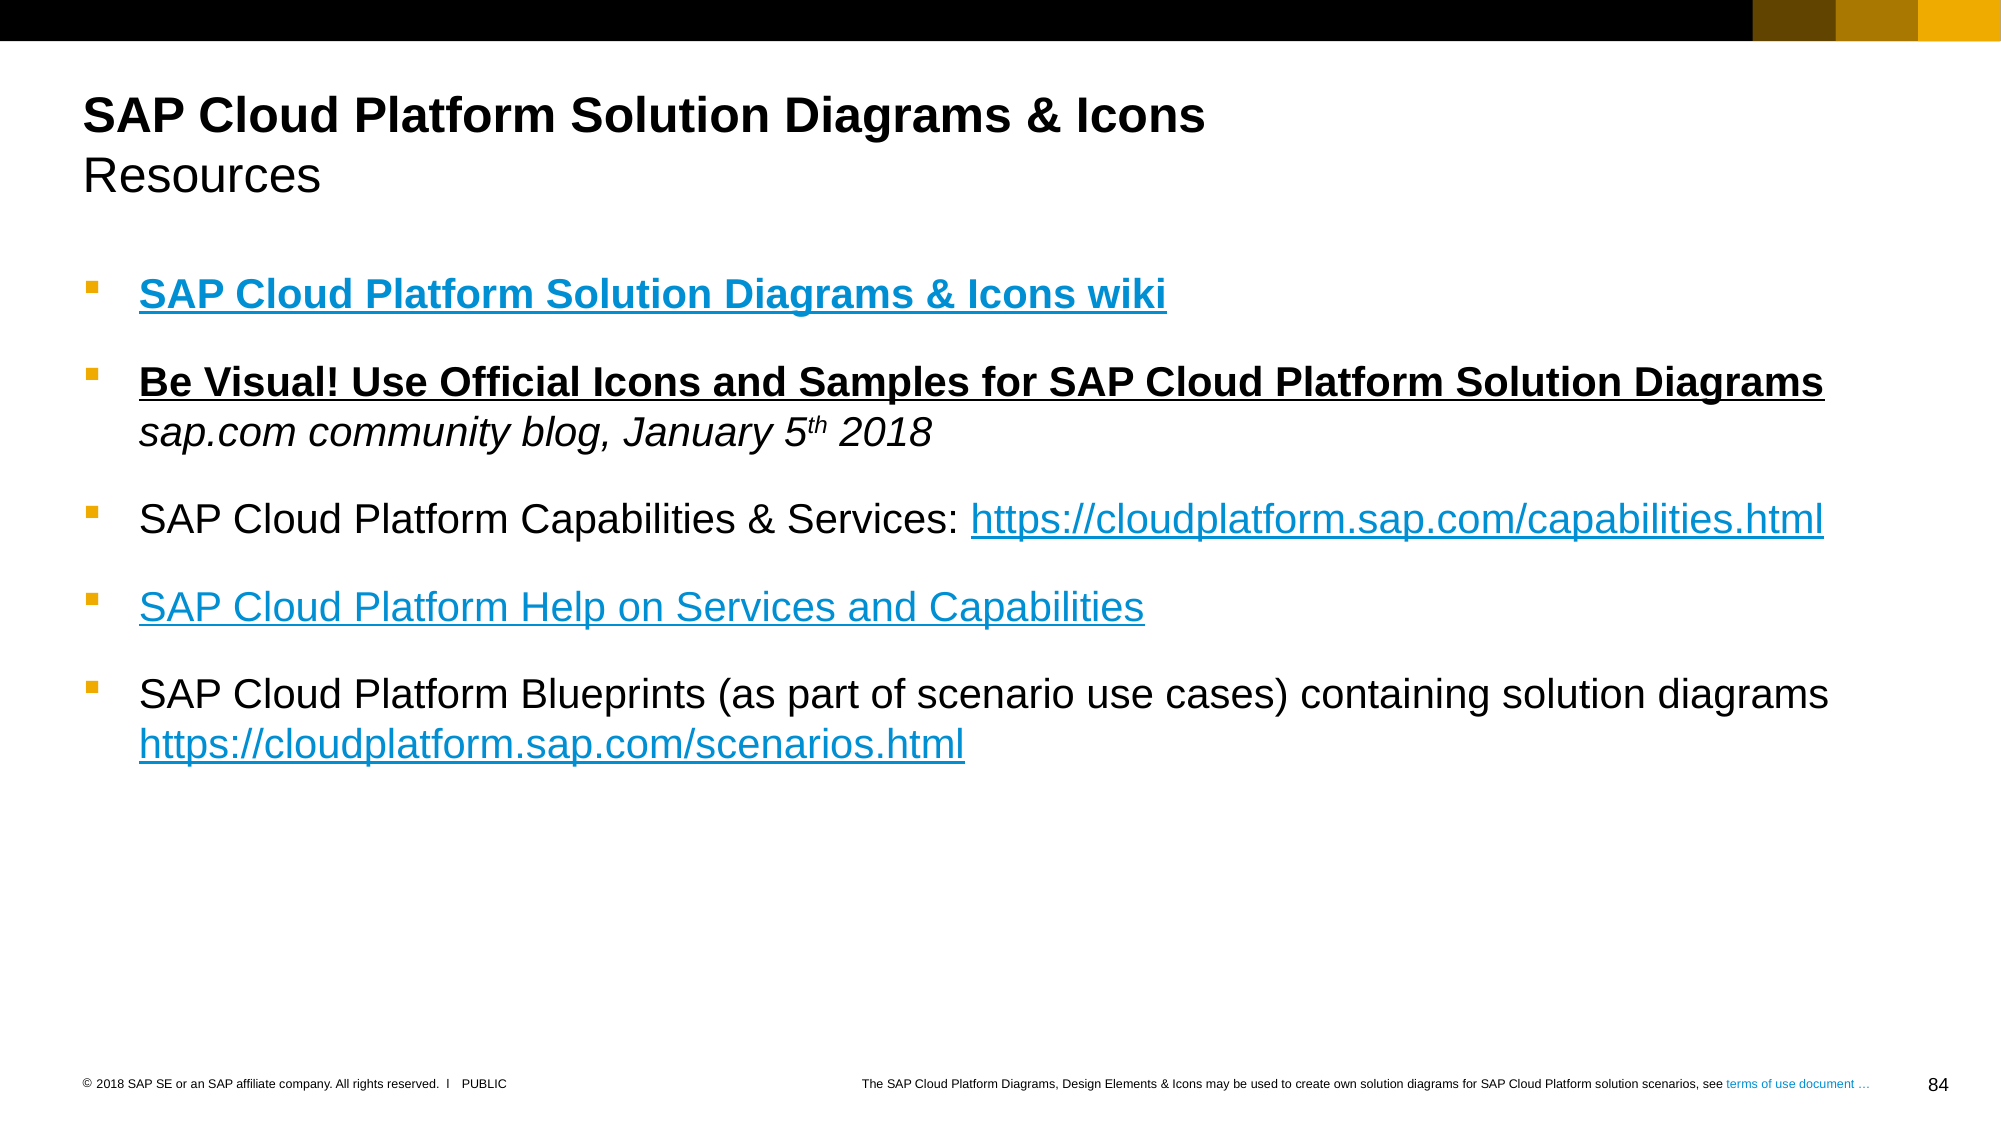

# SAP Cloud Platform Solution Diagrams & Icons Resources
SAP Cloud Platform Solution Diagrams & Icons wiki
Be Visual! Use Official Icons and Samples for SAP Cloud Platform Solution Diagrams
sap.com community blog, January 5th 2018
SAP Cloud Platform Capabilities & Services: https://cloudplatform.sap.com/capabilities.html
SAP Cloud Platform Help on Services and Capabilities
SAP Cloud Platform Blueprints (as part of scenario use cases) containing solution diagrams https://cloudplatform.sap.com/scenarios.html